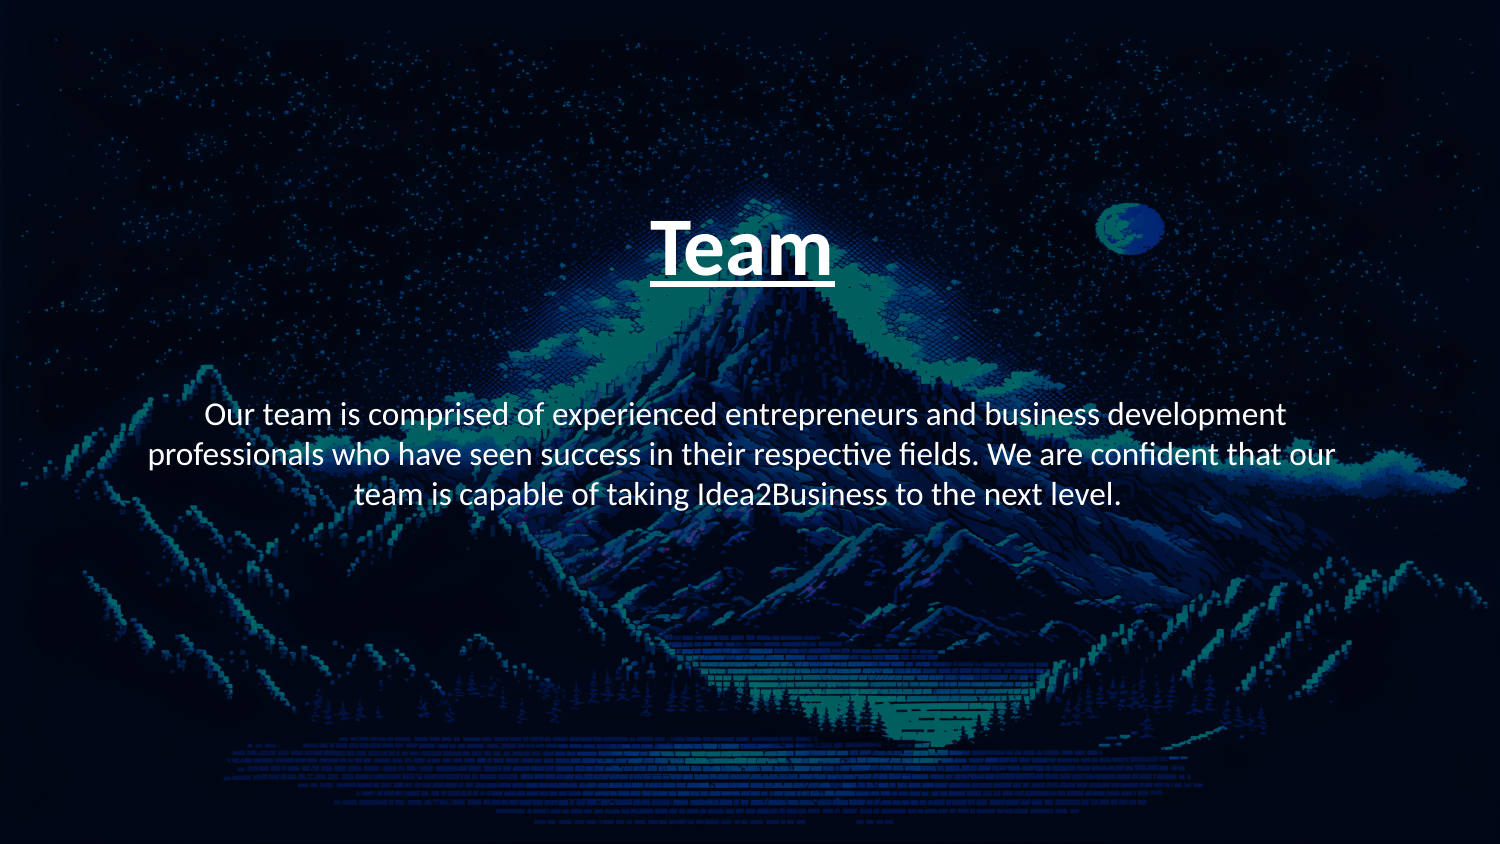

Team
 Our team is comprised of experienced entrepreneurs and business development professionals who have seen success in their respective fields. We are confident that our team is capable of taking Idea2Business to the next level.